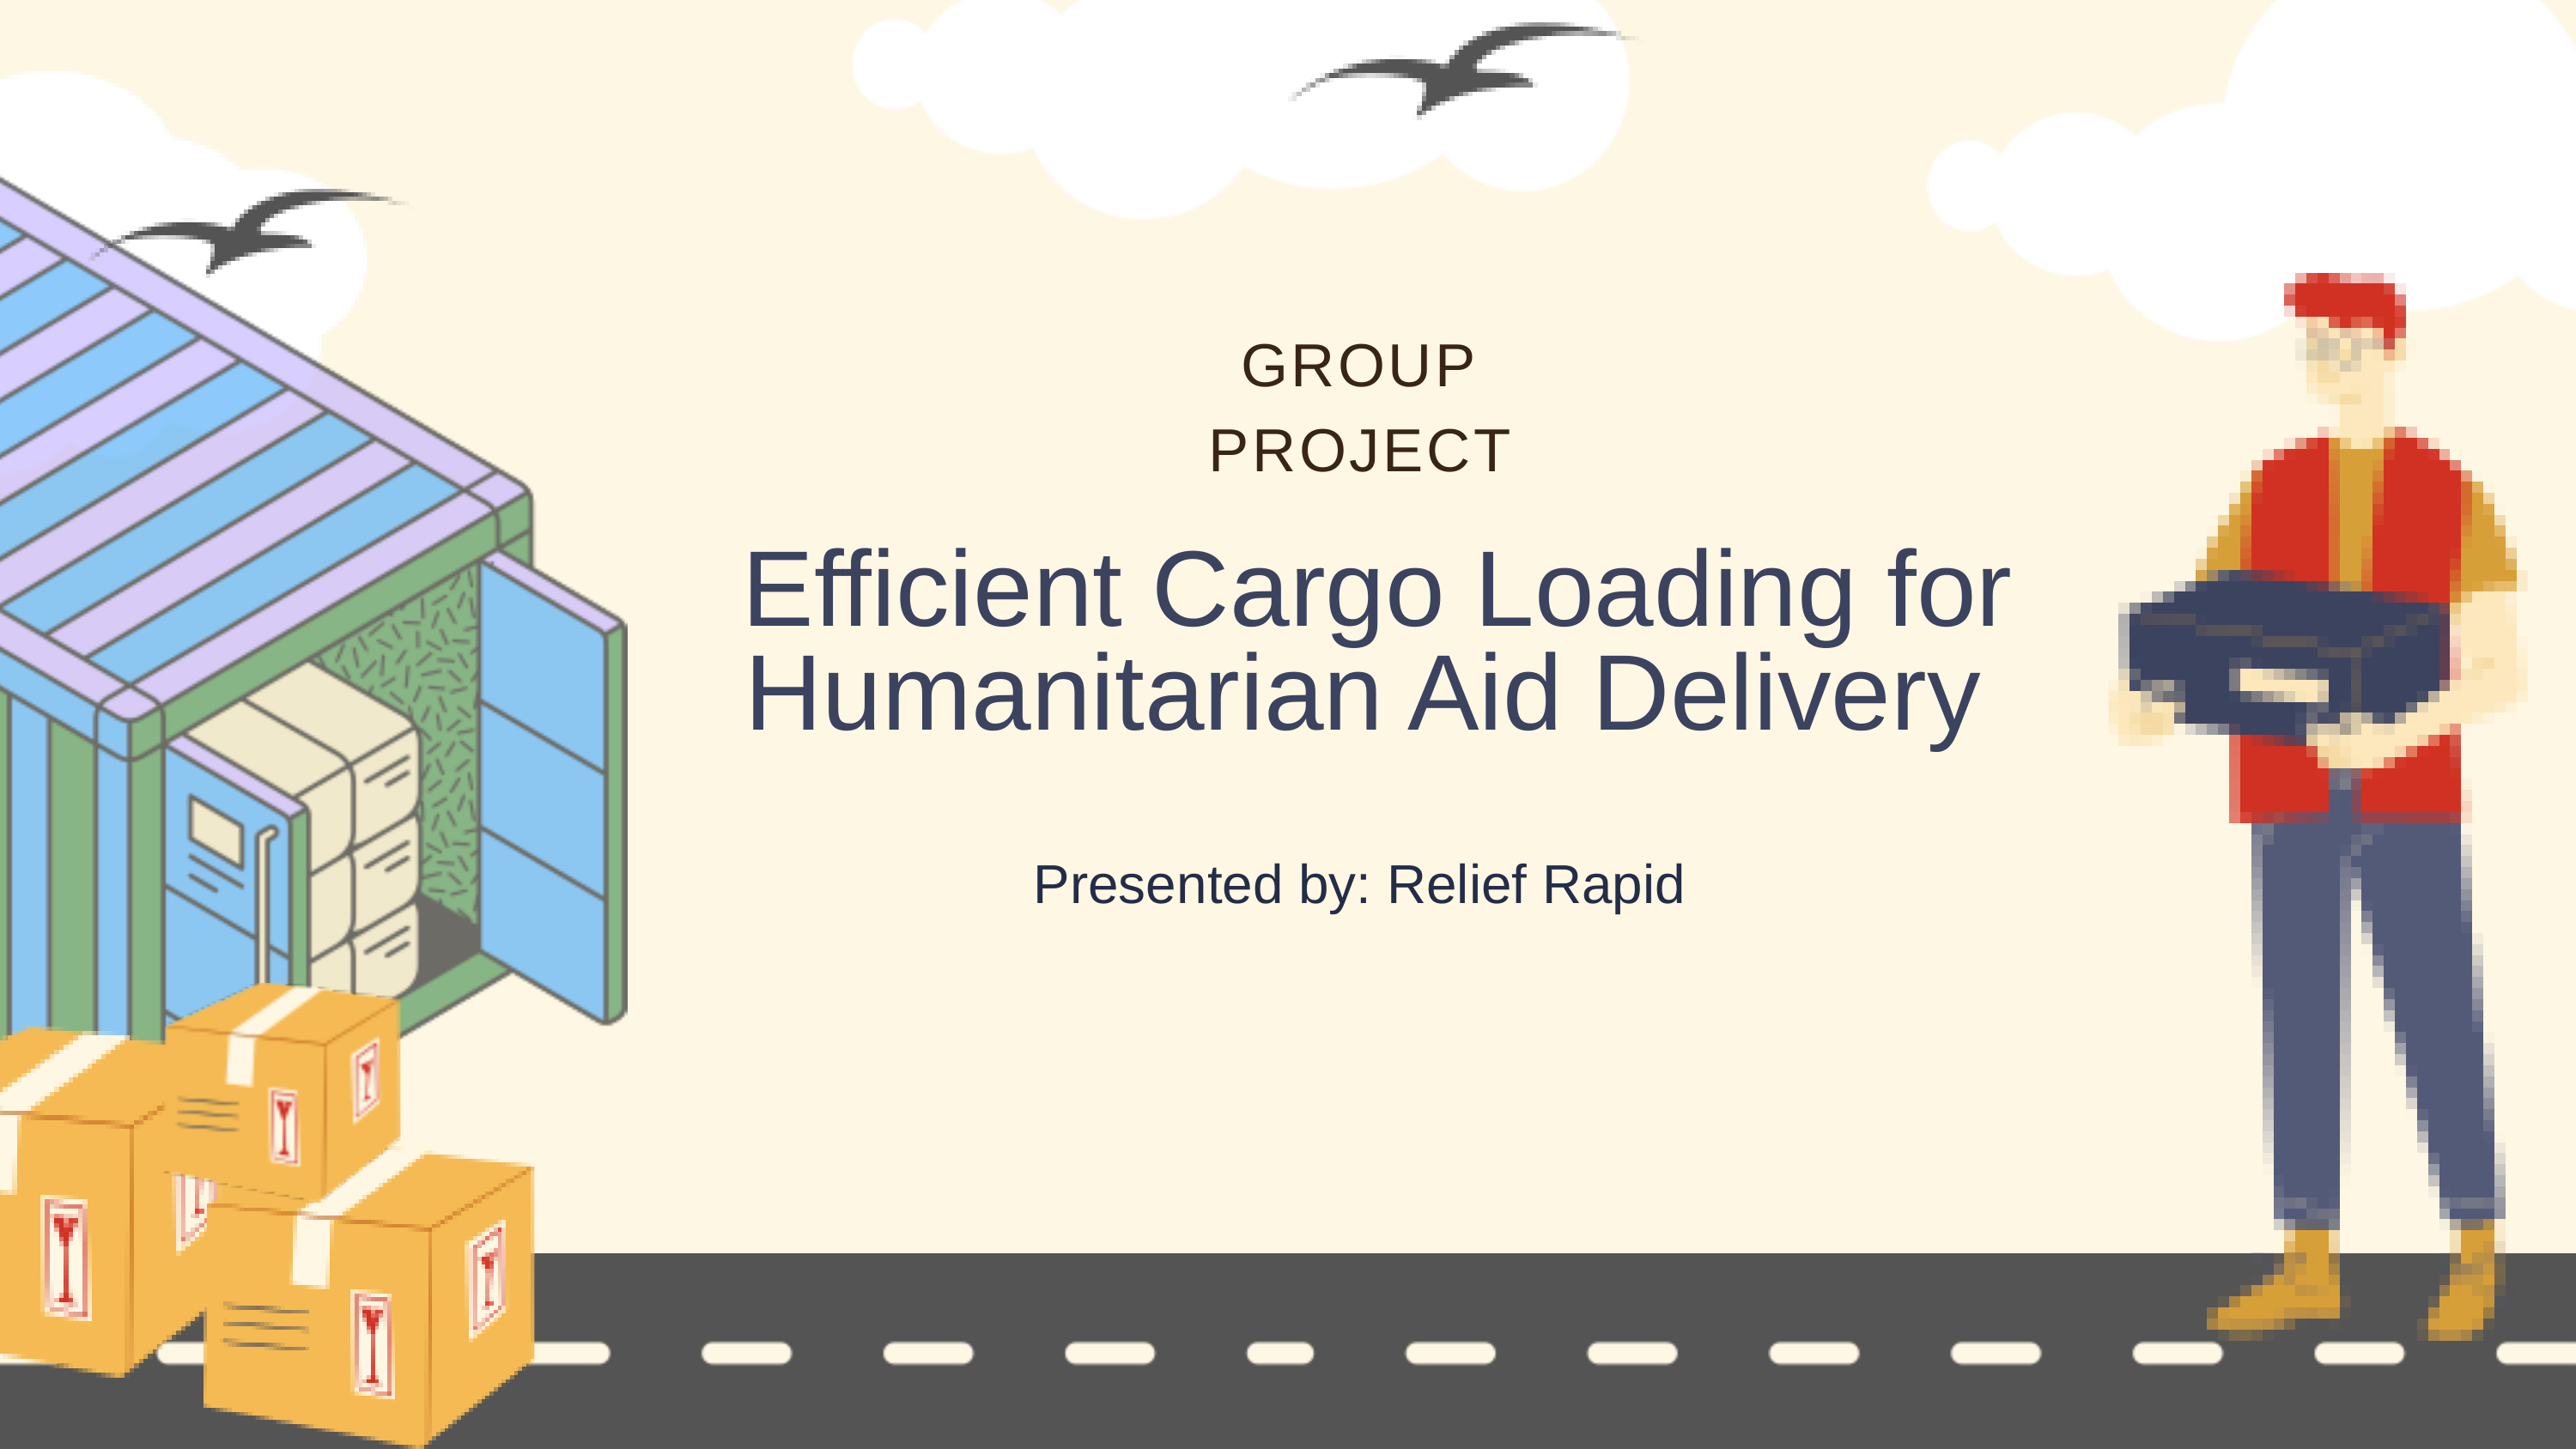

GROUP PROJECT
 Efficient Cargo Loading for Humanitarian Aid Delivery
Presented by: Relief Rapid